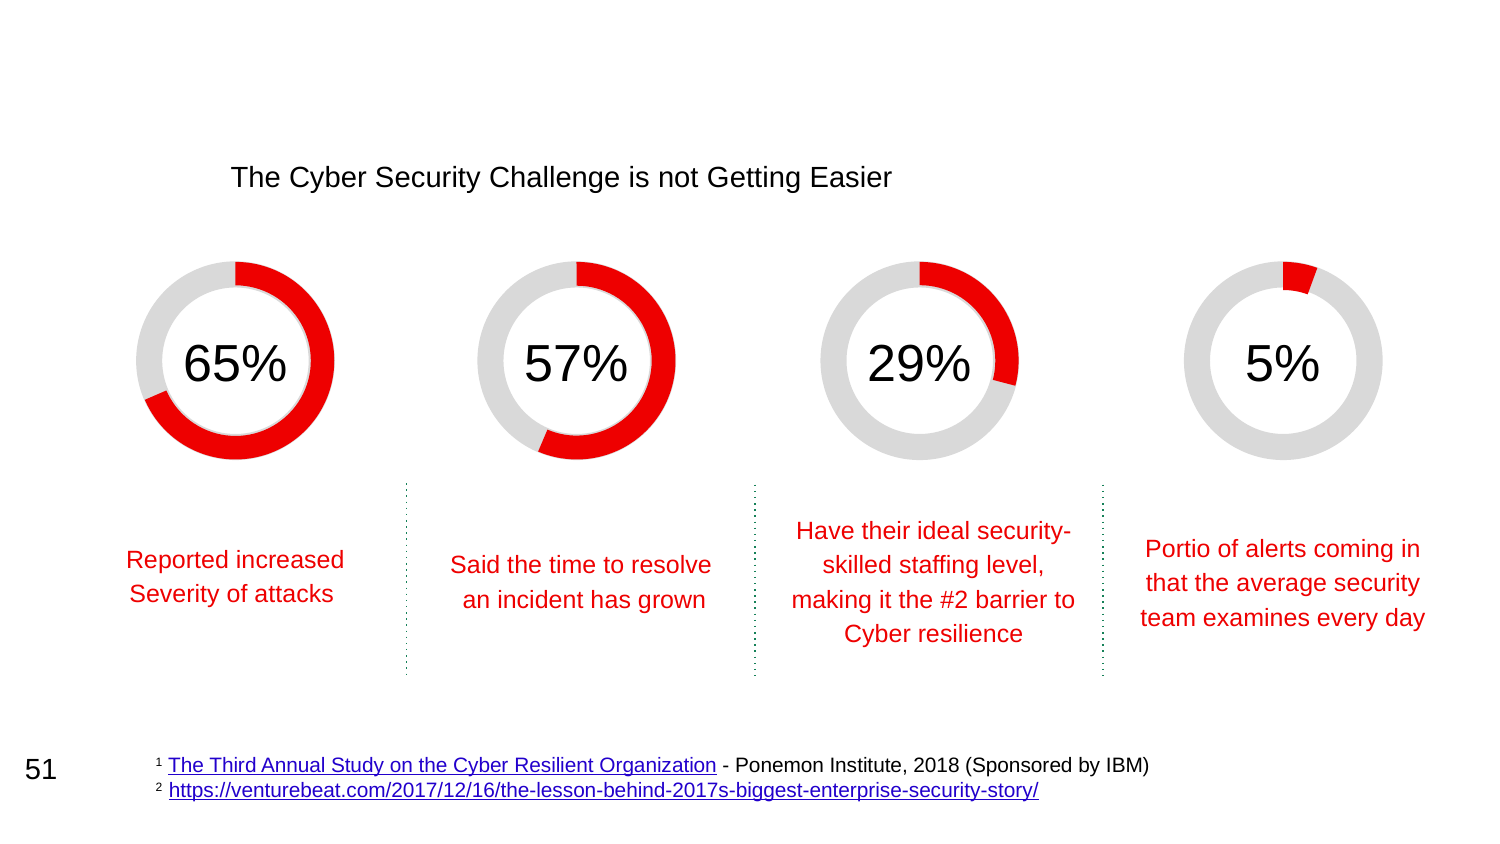

# The Cyber Security Challenge is not Getting Easier

65%

57%

29%

5%
Reported increased
Severity of attacks
Said the time to resolve
an incident has grown
Have their ideal security-
skilled staffing level,
making it the #2 barrier to
Cyber resilience
Portio of alerts coming in
that the average security
team examines every day
1 The Third Annual Study on the Cyber Resilient Organization - Ponemon Institute, 2018 (Sponsored by IBM)
2  https://venturebeat.com/2017/12/16/the-lesson-behind-2017s-biggest-enterprise-security-story/
51